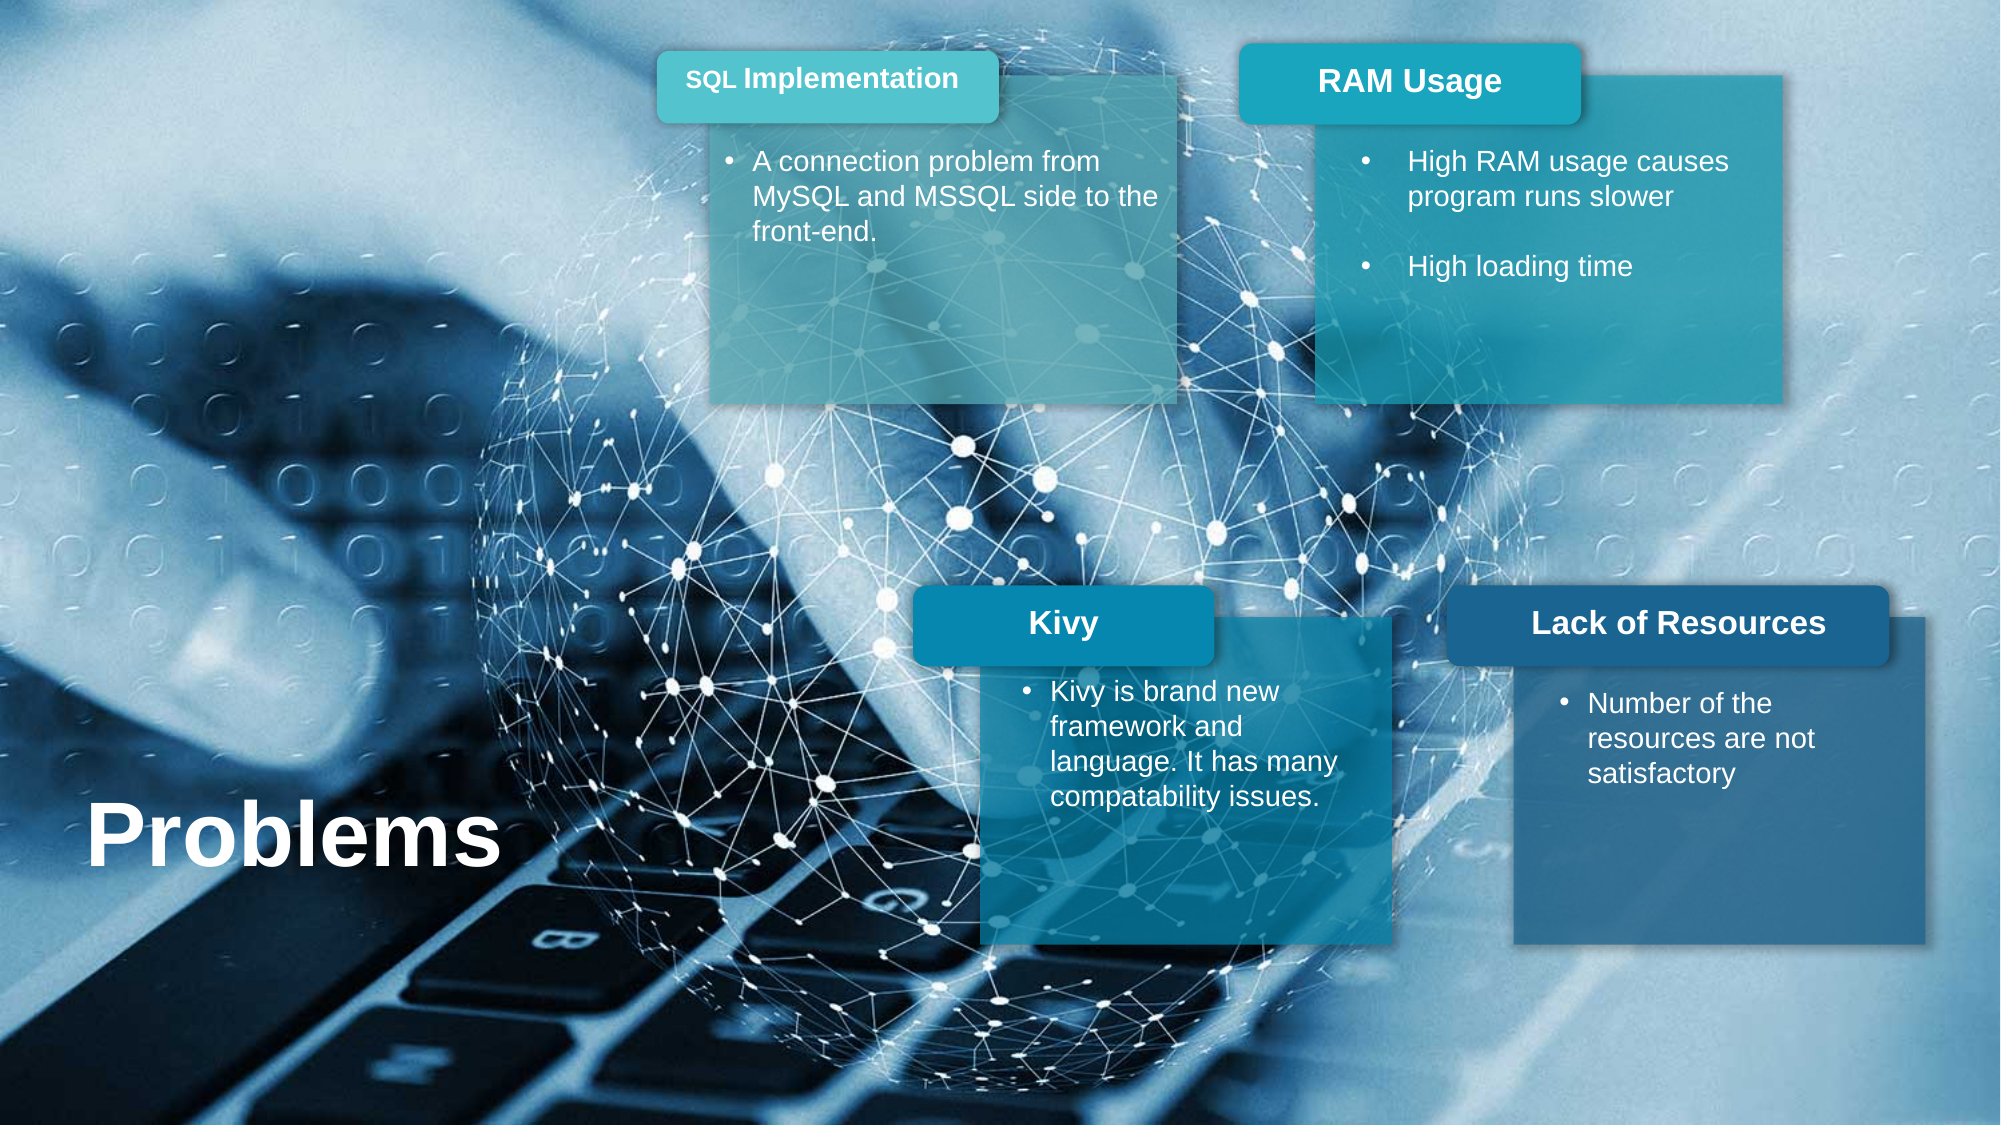

RAM Usage

High RAM usage causes program runs slower

High loading time

SQL Implementation

A connection problem from MySQL and MSSQL side to the front-end.

Kivy

Kivy is brand new framework and language. It has many compatability issues.

Lack of Resources

Number of the resources are not satisfactory
Problems